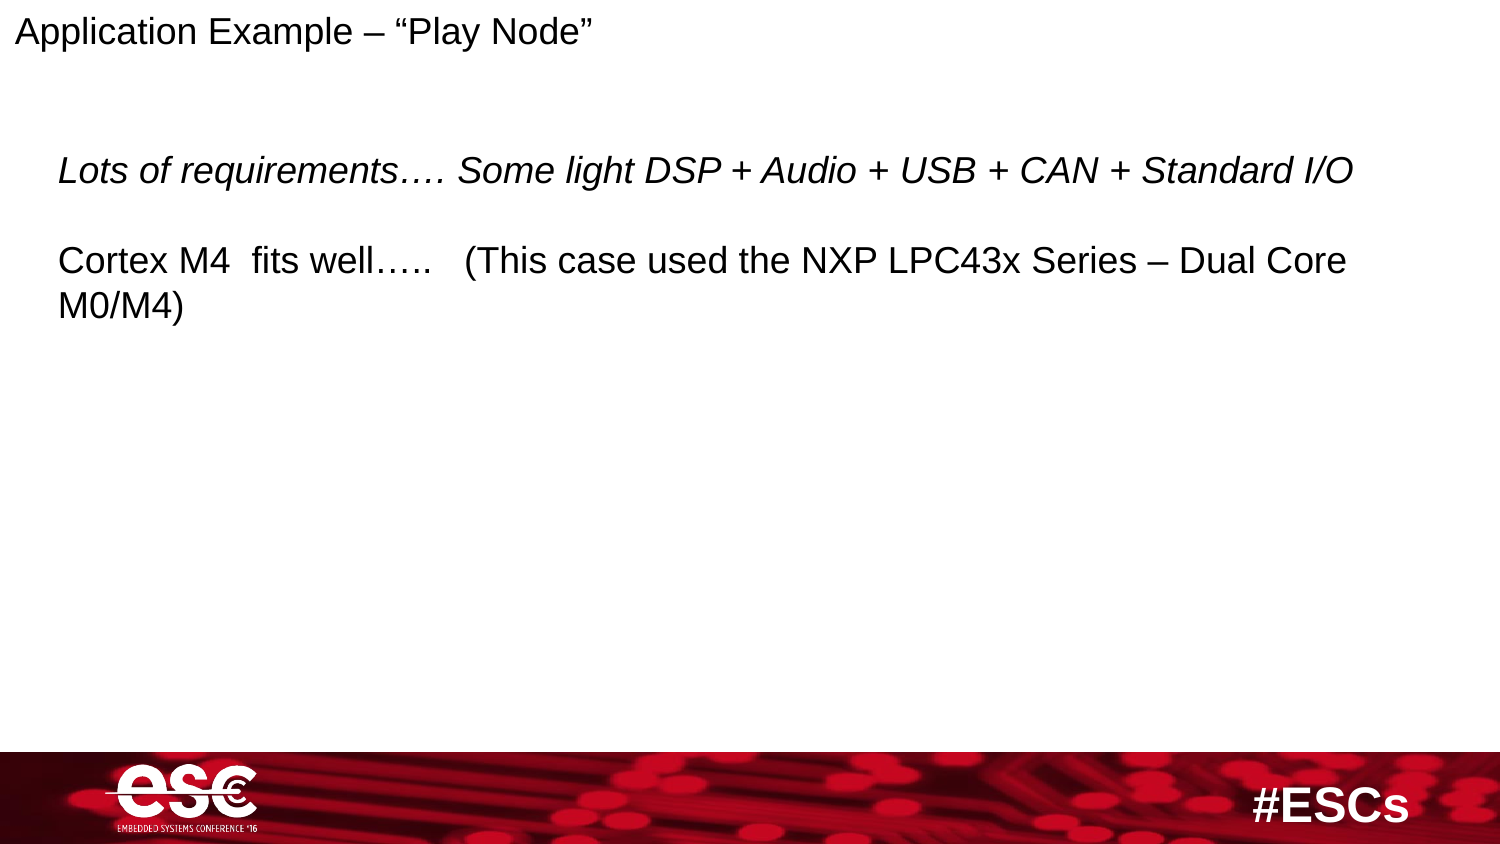

Application Example – “Play Node”

Lots of requirements…. Some light DSP + Audio + USB + CAN + Standard I/O

Cortex M4  fits well…..   (This case used the NXP LPC43x Series – Dual Core M0/M4)